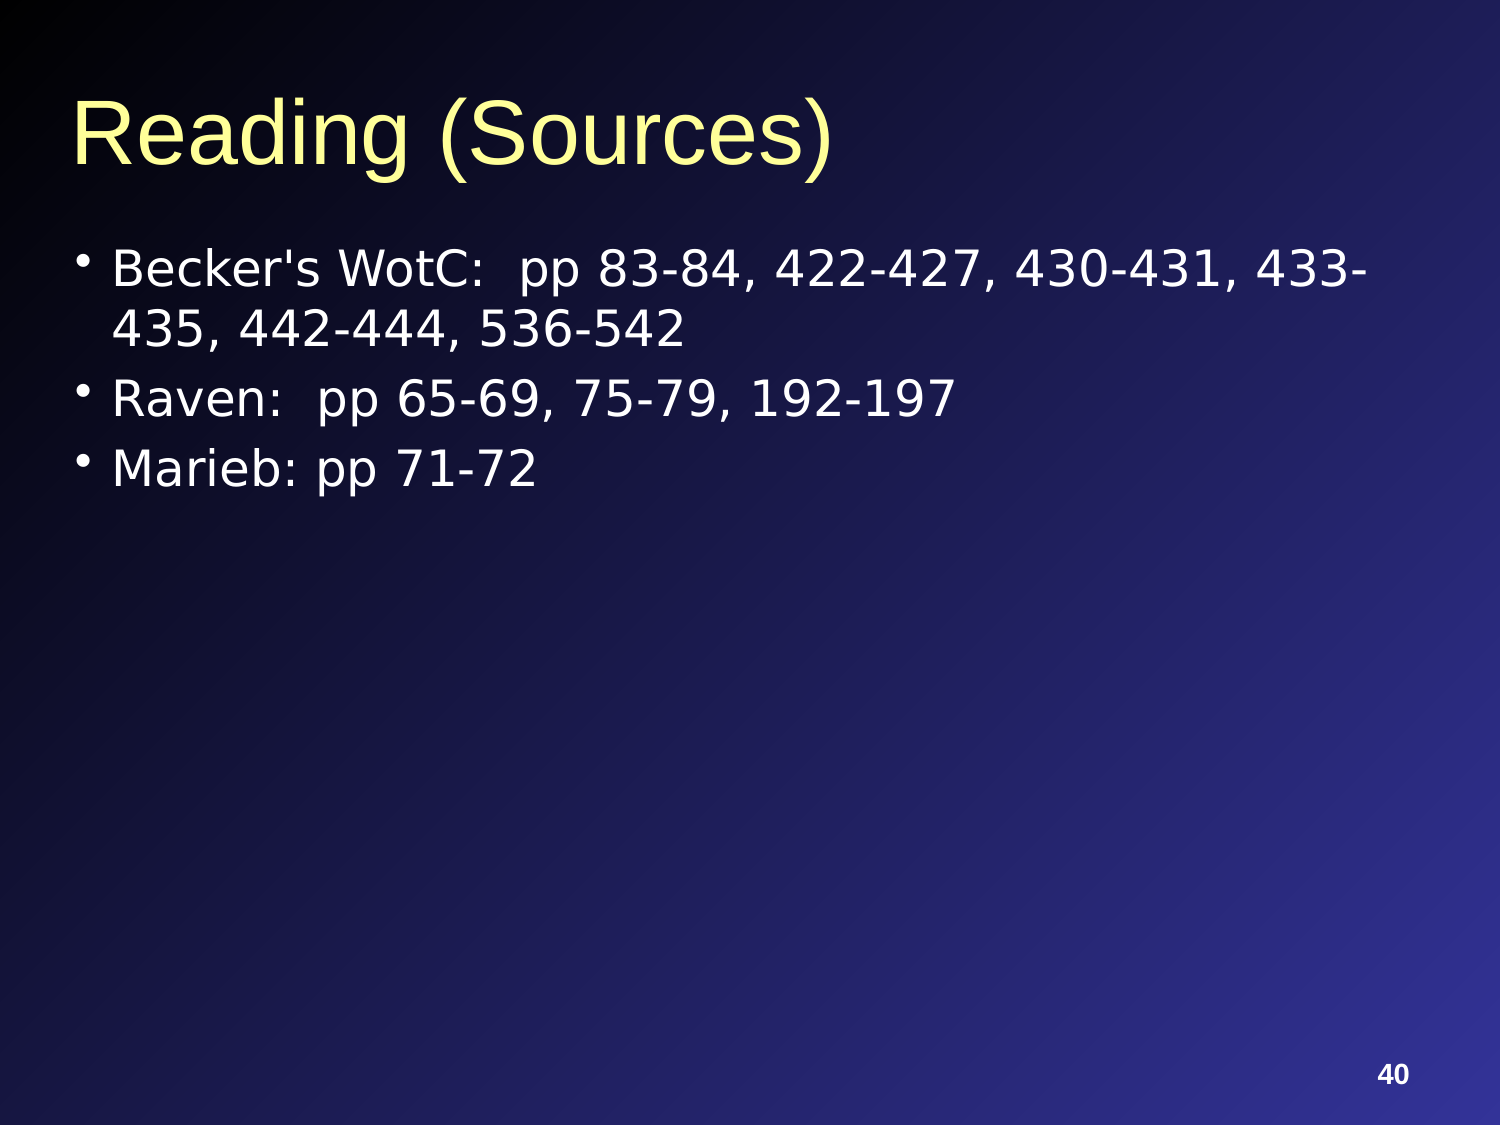

# Reading (Sources)
Becker's WotC:  pp 83-84, 422-427, 430-431, 433-435, 442-444, 536-542
Raven:  pp 65-69, 75-79, 192-197
Marieb: pp 71-72

40